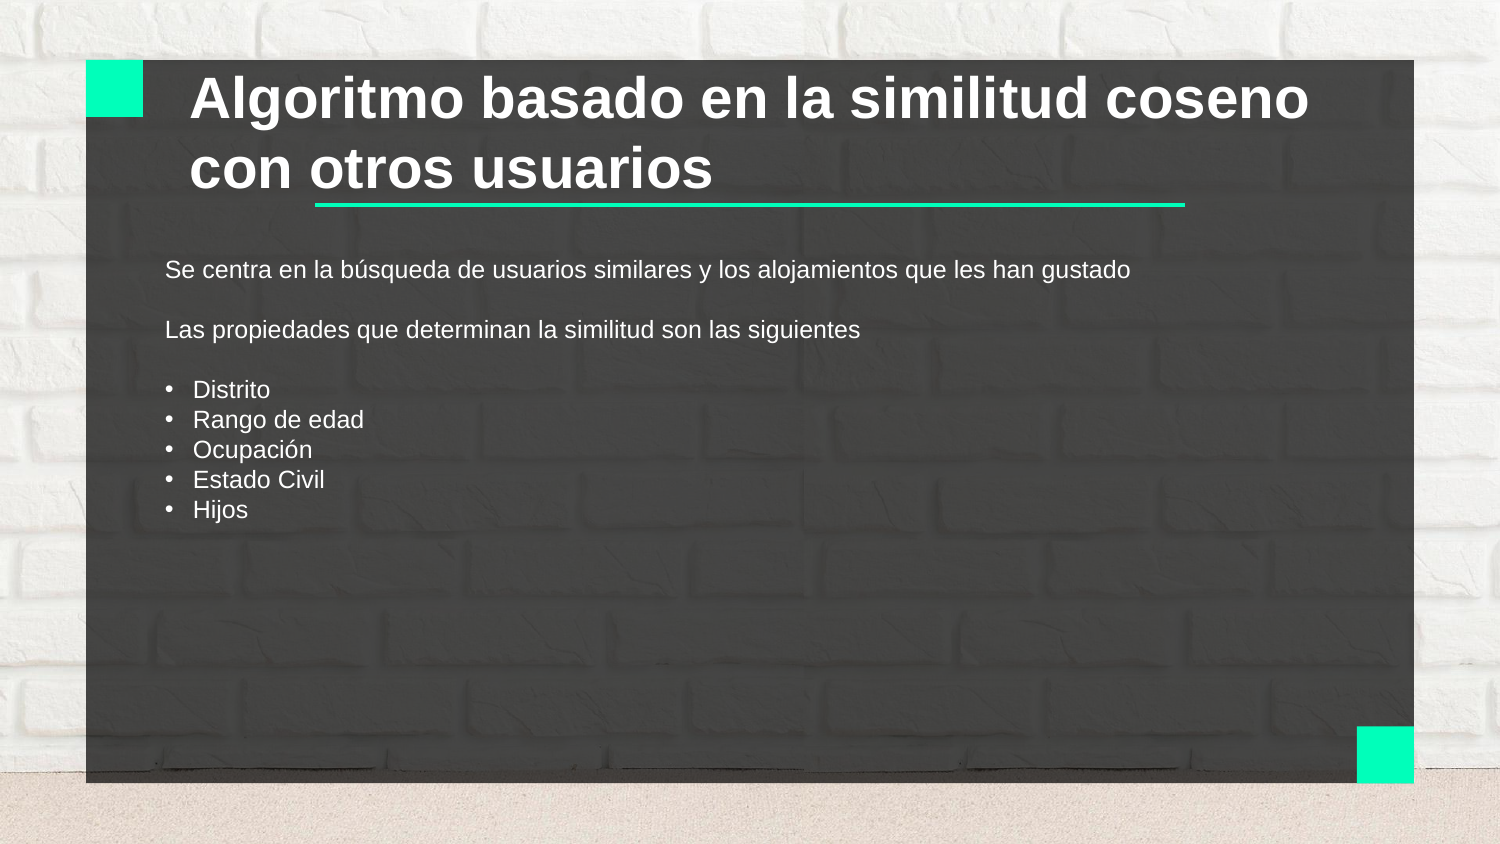

# Algoritmo basado en la similitud coseno con otros usuarios

Se centra en la búsqueda de usuarios similares y los alojamientos que les han gustado

Las propiedades que determinan la similitud son las siguientes

Distrito
Rango de edad
Ocupación
Estado Civil
Hijos